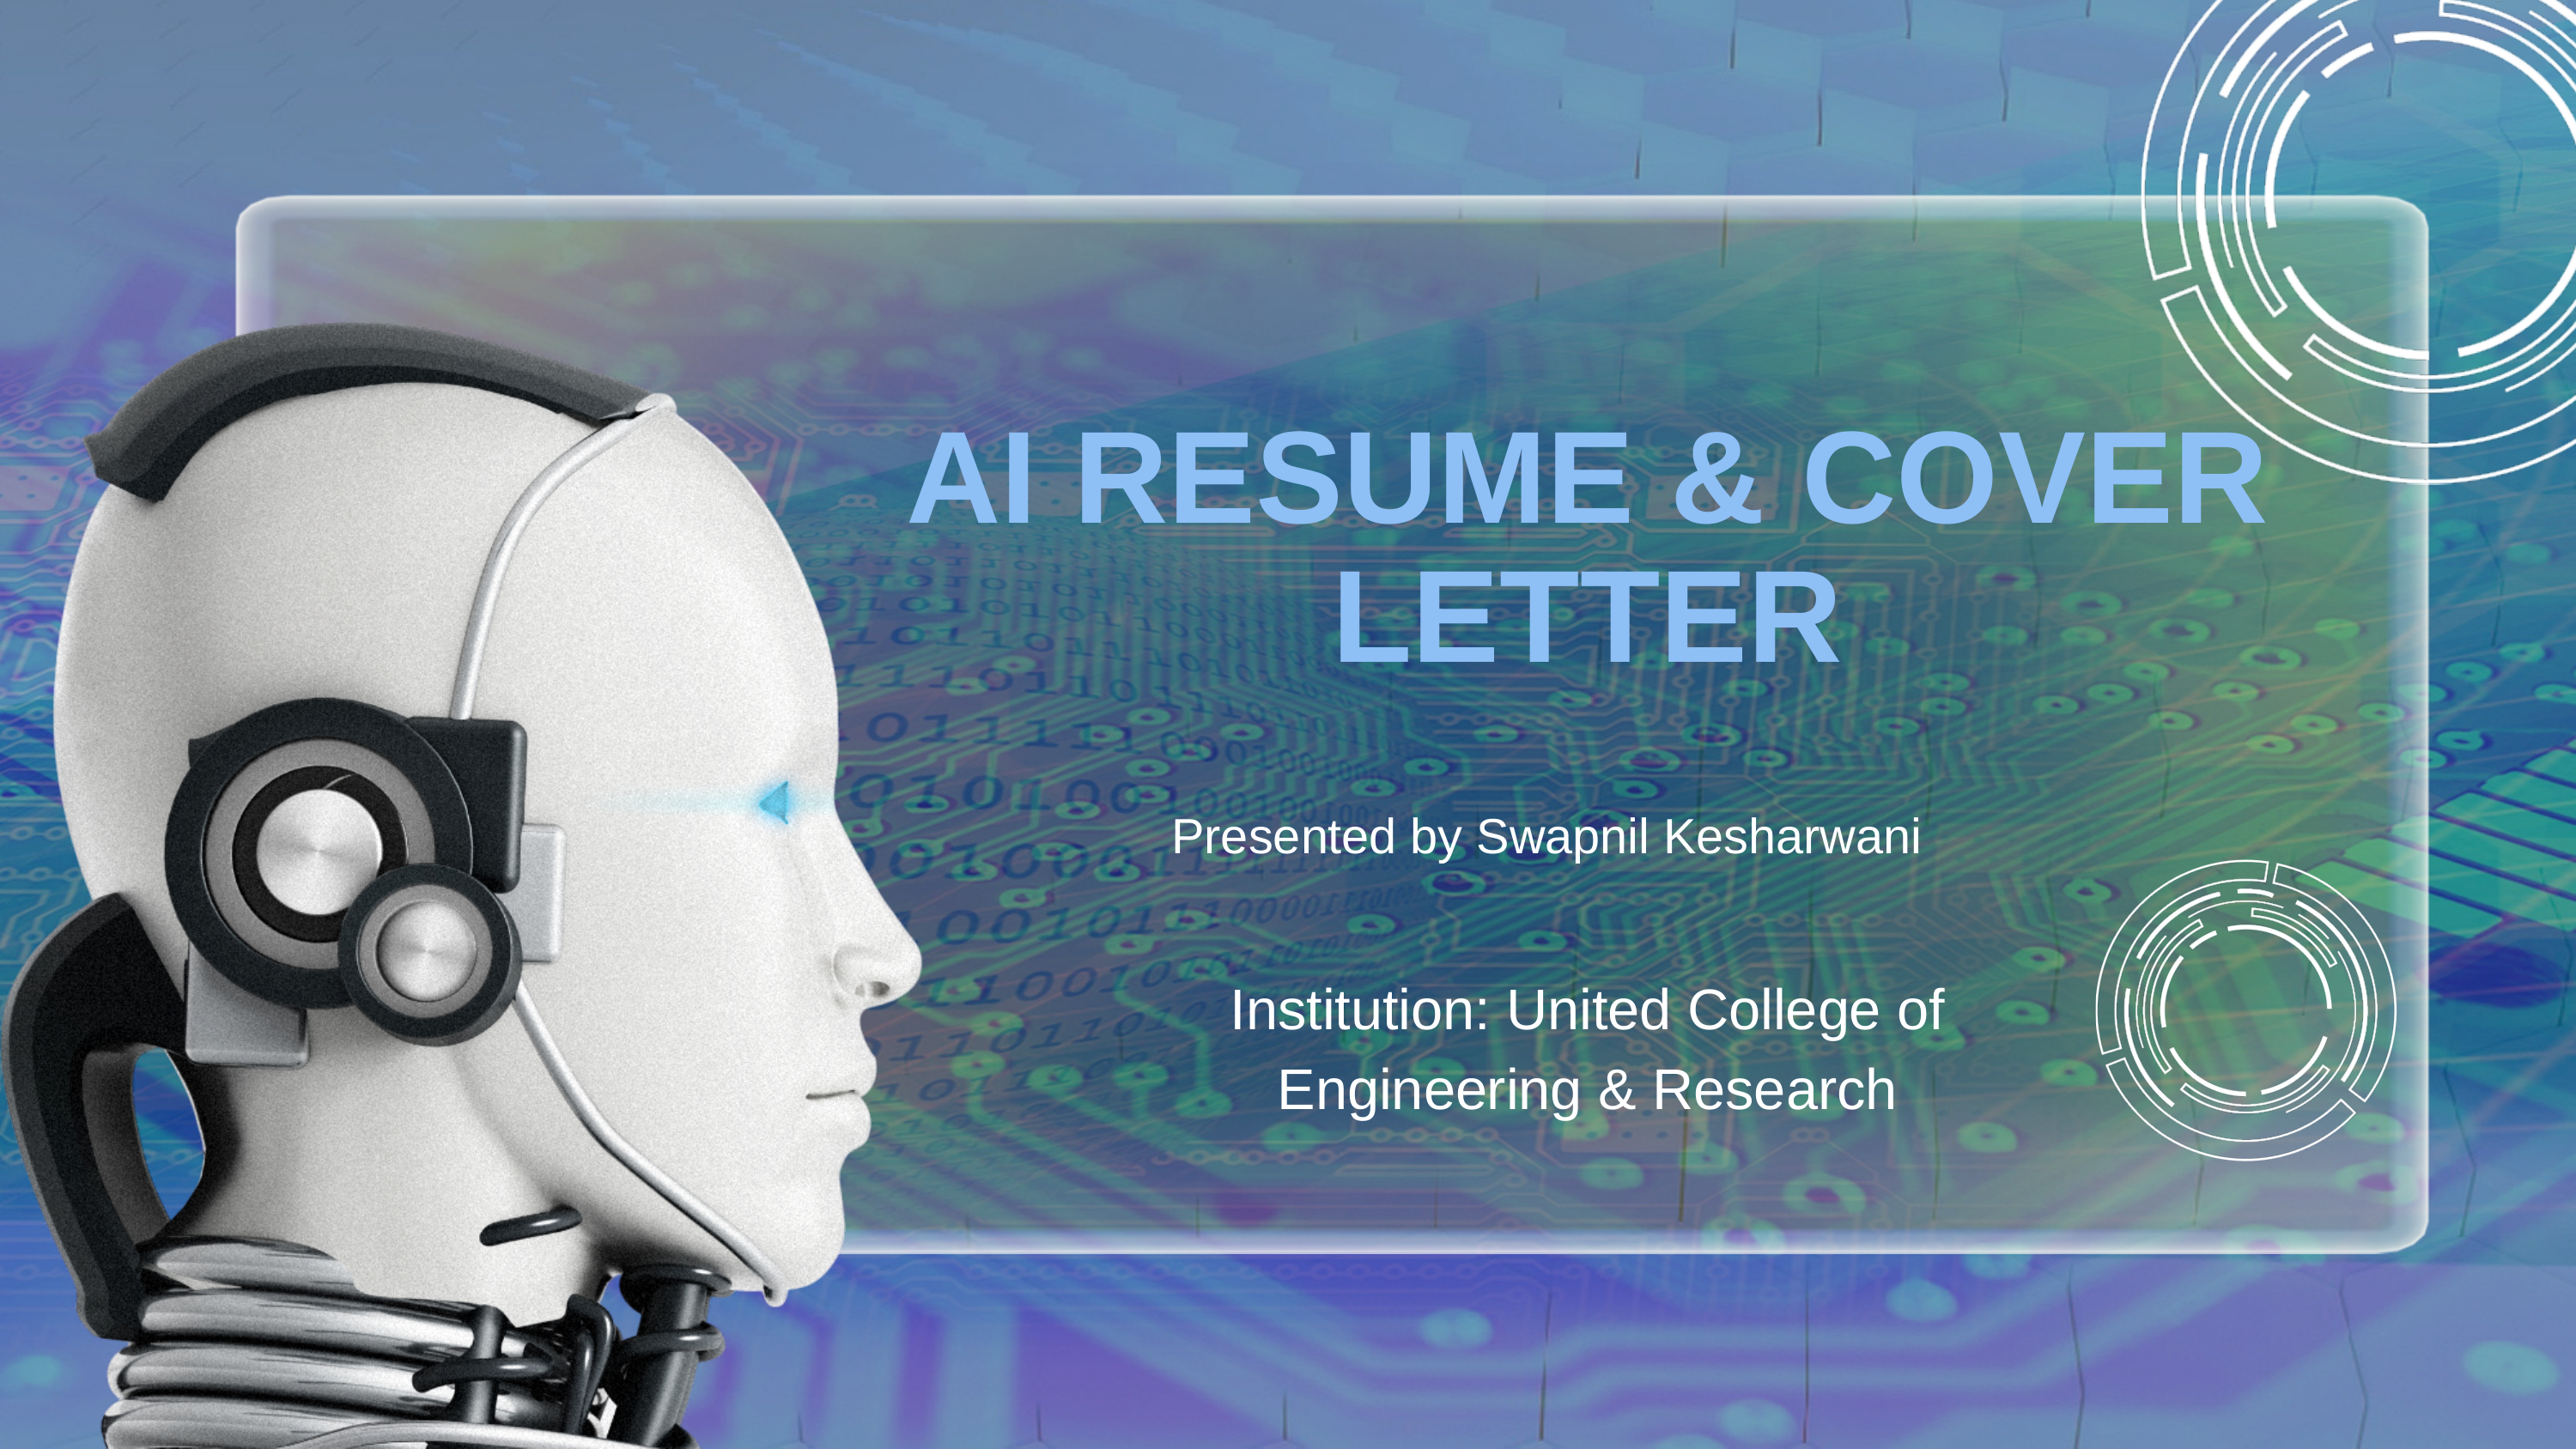

AI RESUME & COVER LETTER
   Presented by Swapnil Kesharwani

Institution: United College of Engineering & Research